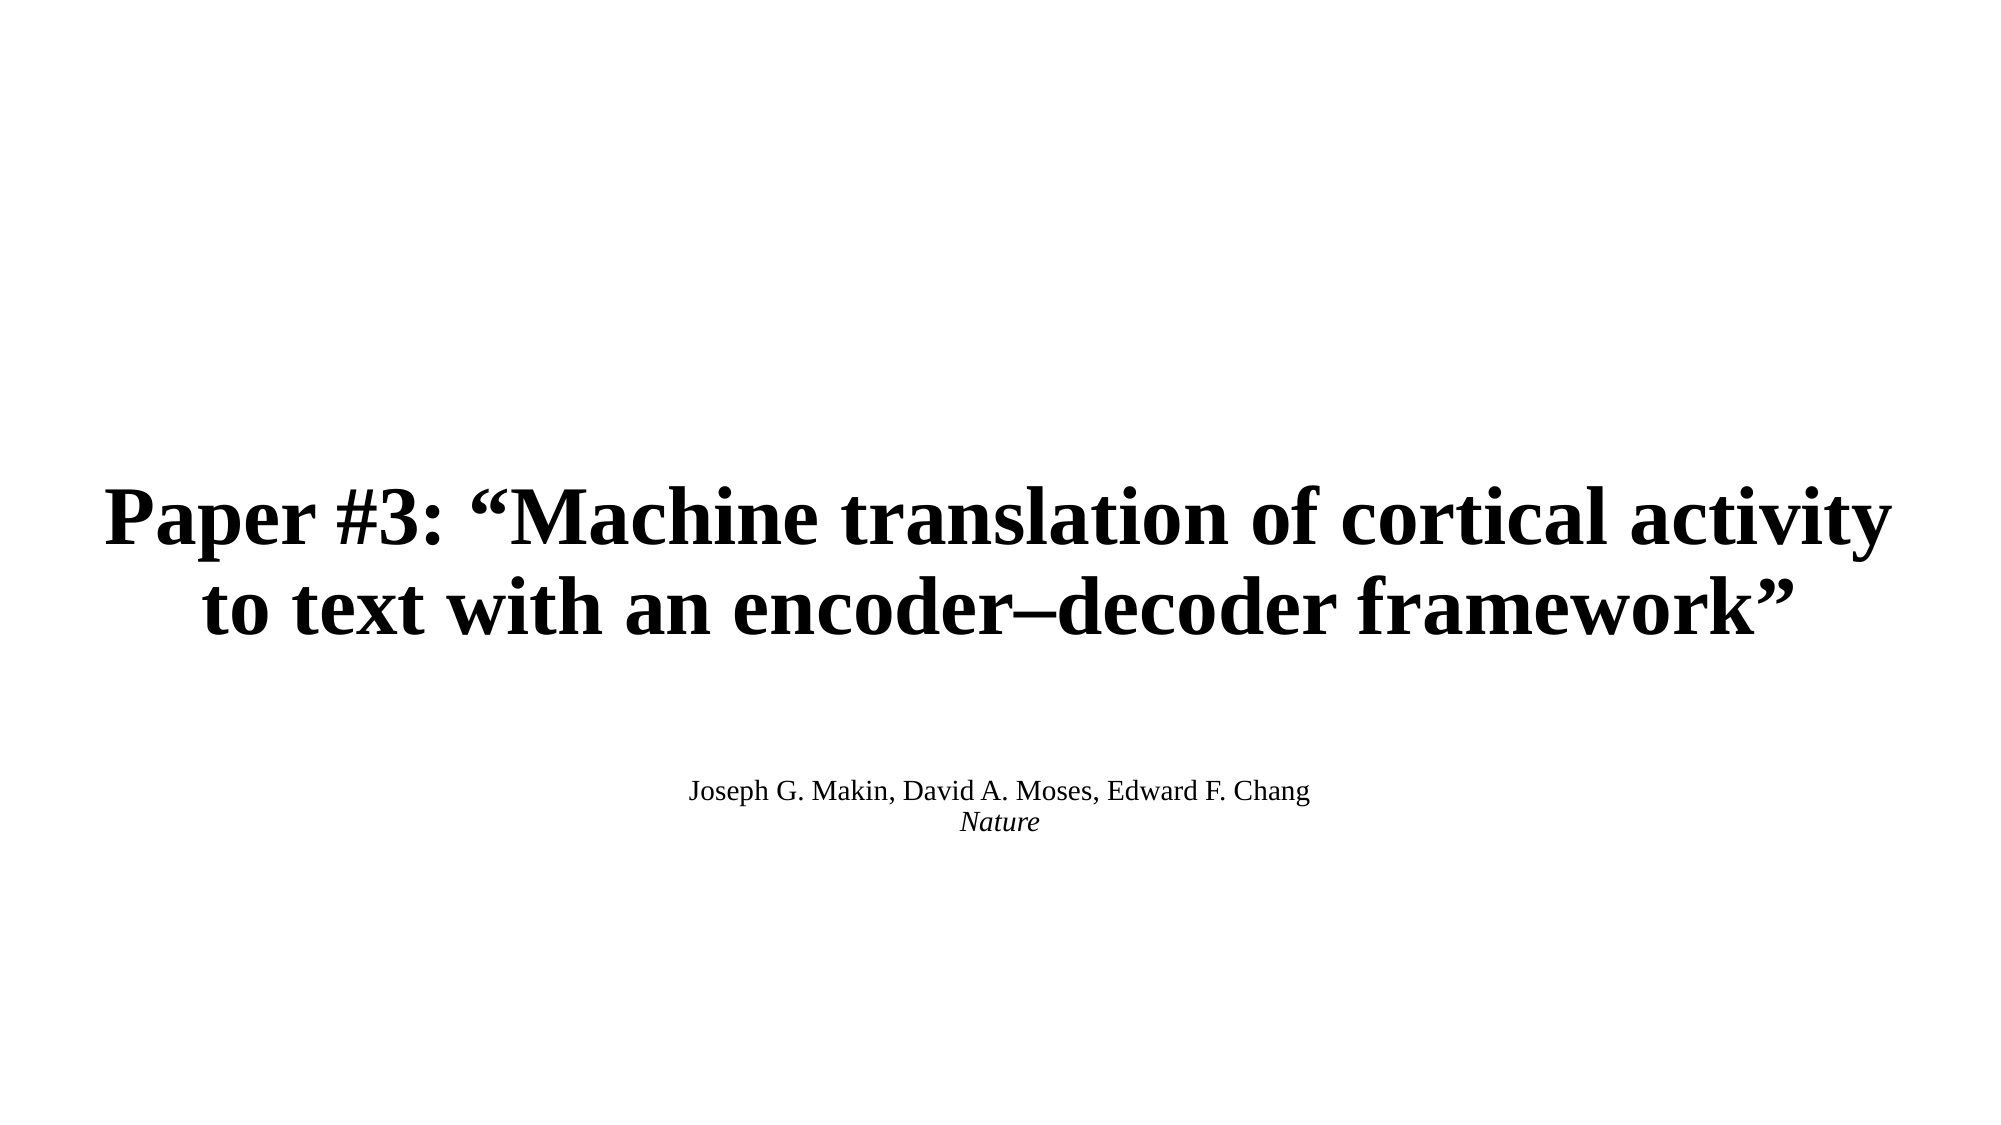

# Paper #3: “Machine translation of cortical activity to text with an encoder–decoder framework”
Joseph G. Makin, David A. Moses, Edward F. Chang
Nature